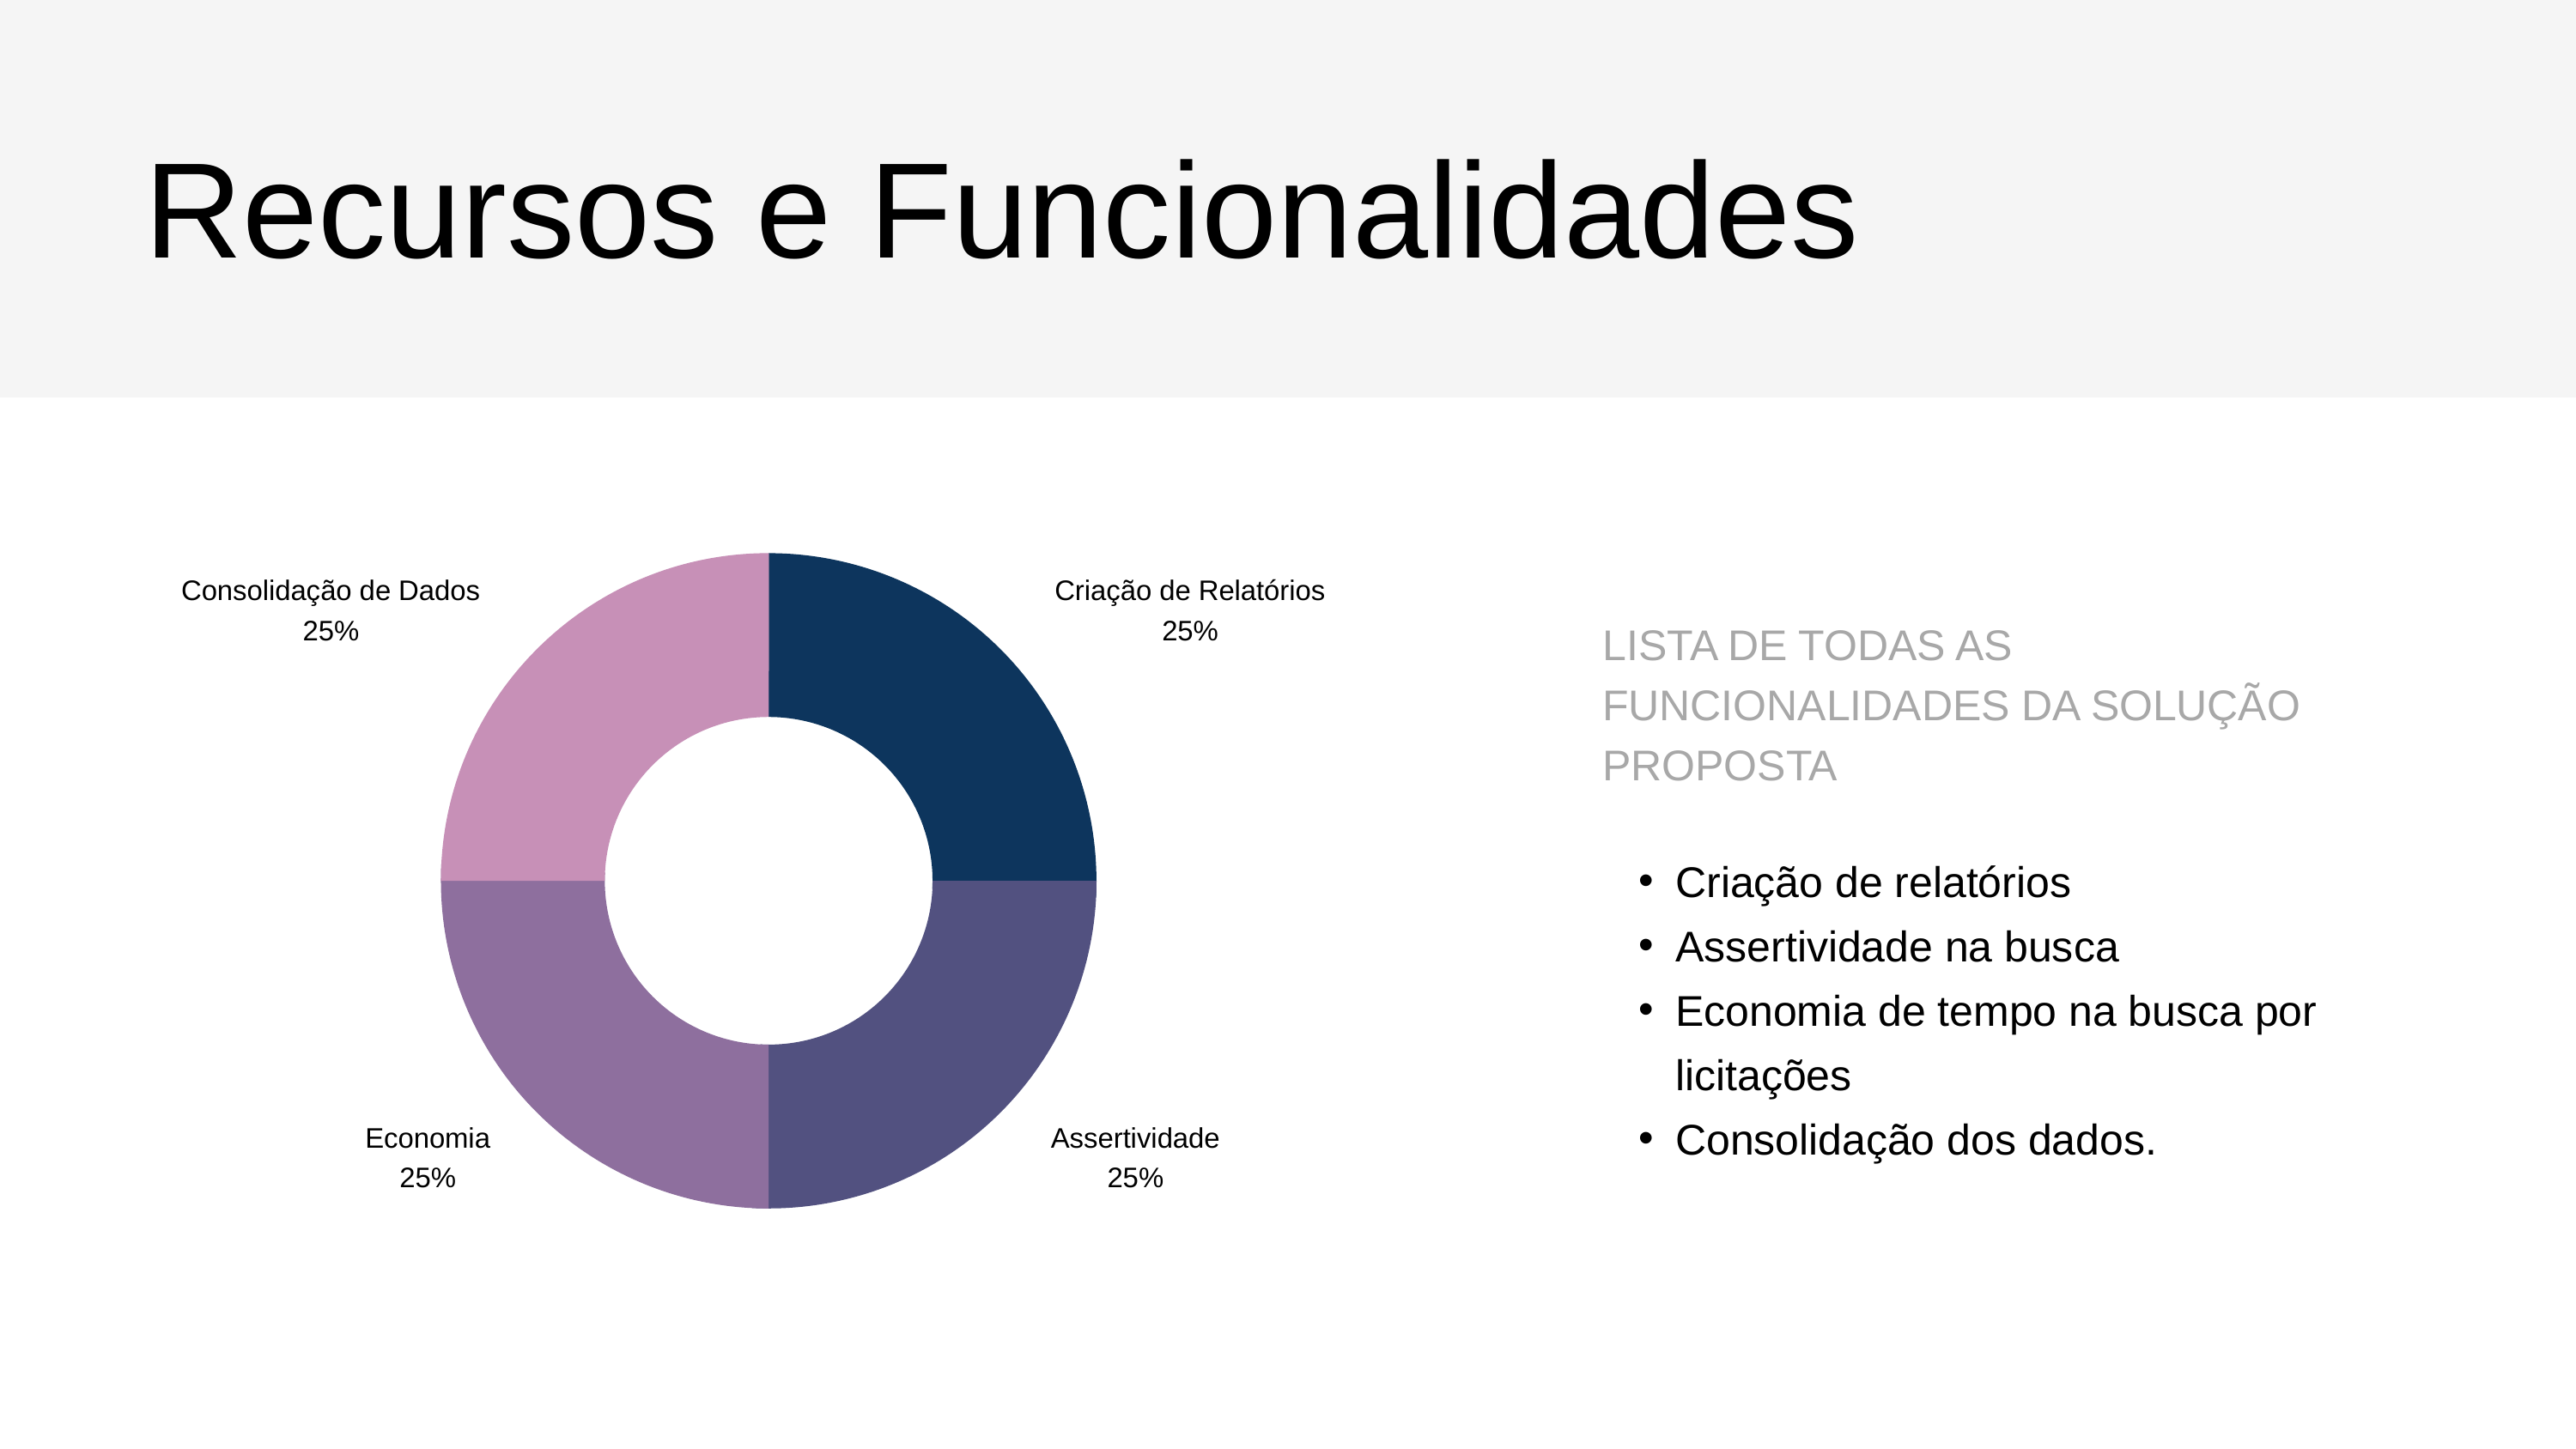

Recursos e Funcionalidades

Consolidação de Dados
25%
Criação de Relatórios
25%
Economia
25%
Assertividade
25%
LISTA DE TODAS AS FUNCIONALIDADES DA SOLUÇÃO PROPOSTA
Criação de relatórios
Assertividade na busca
Economia de tempo na busca por licitações
Consolidação dos dados.